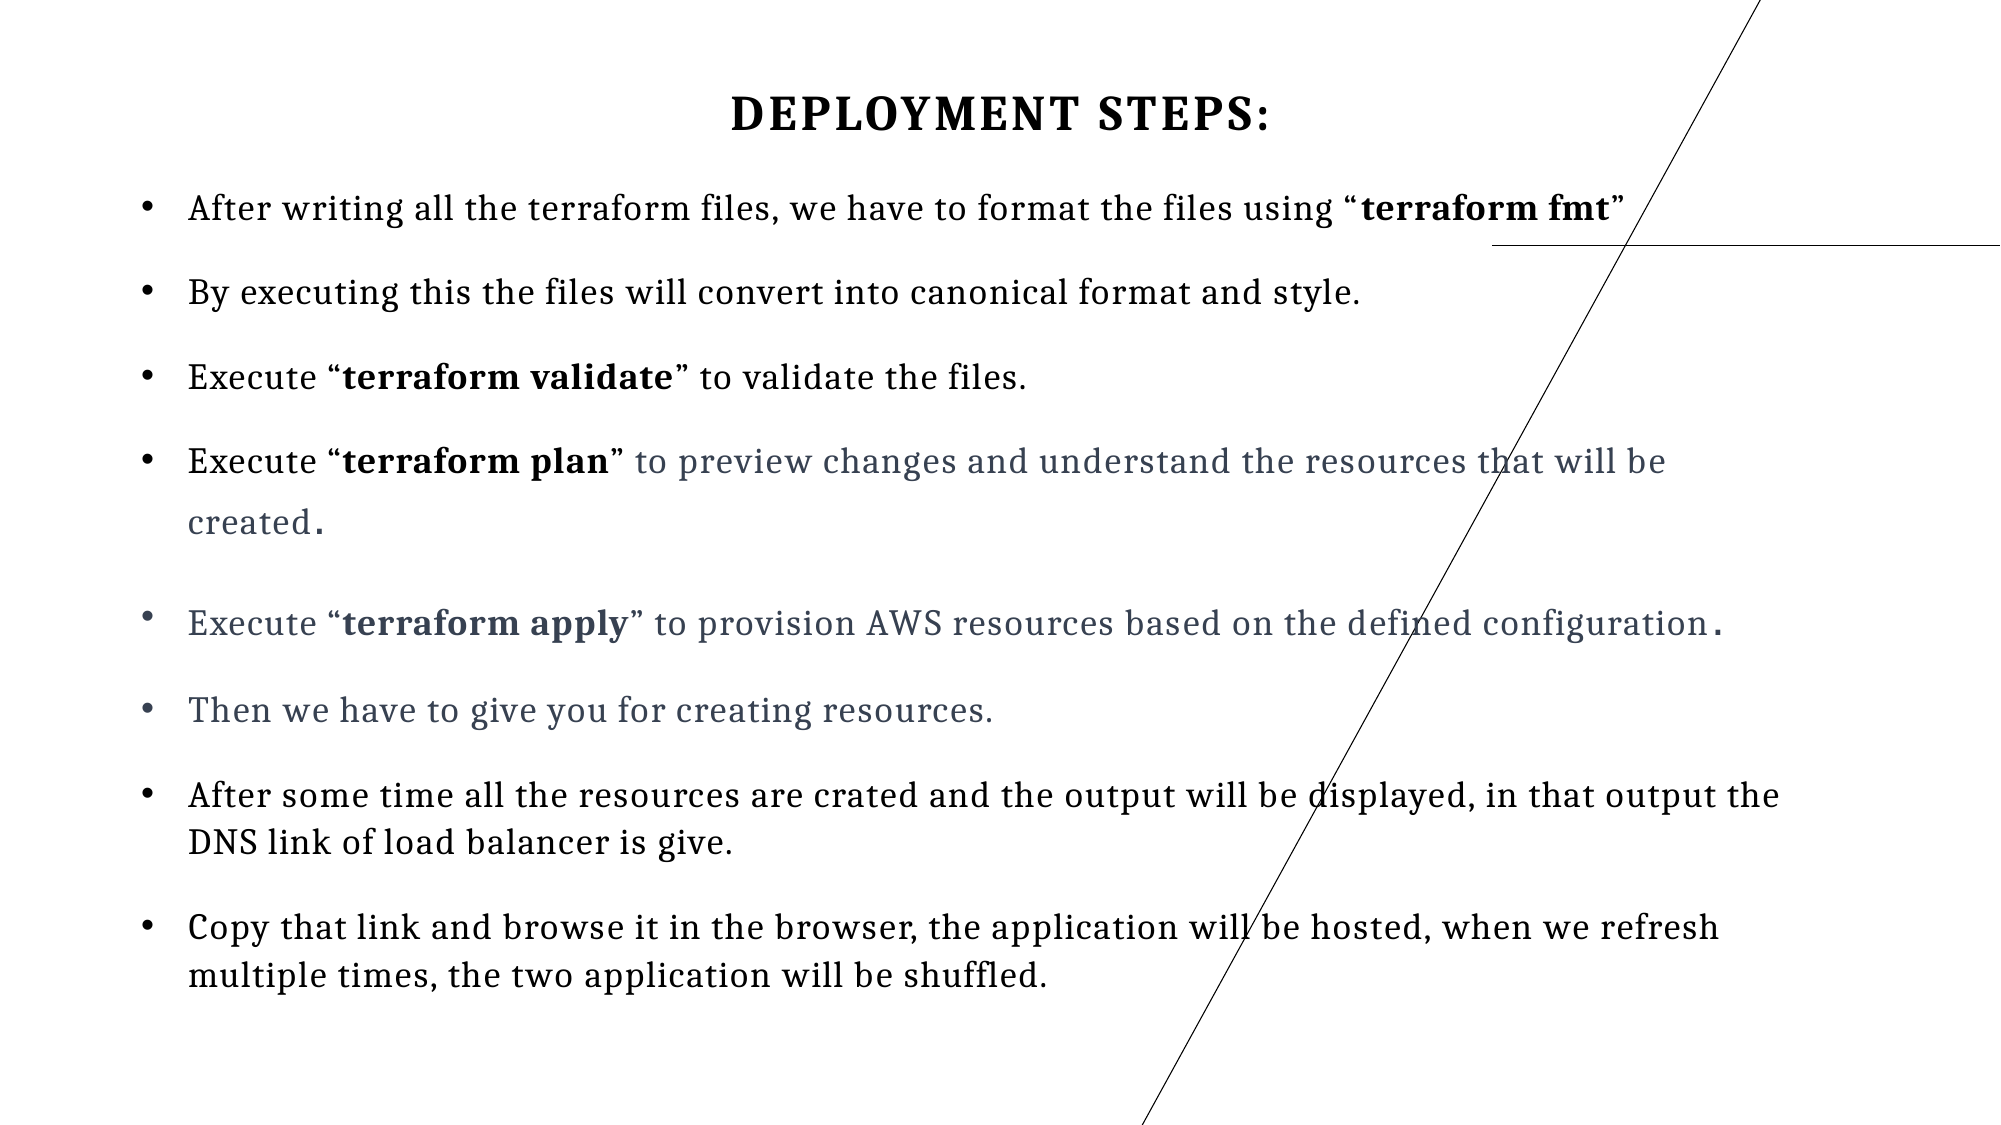

# Deployment steps:
After writing all the terraform files, we have to format the files using “terraform fmt”
By executing this the files will convert into canonical format and style.
Execute “terraform validate” to validate the files.
Execute “terraform plan” to preview changes and understand the resources that will be created.
Execute “terraform apply” to provision AWS resources based on the defined configuration.
Then we have to give you for creating resources.
After some time all the resources are crated and the output will be displayed, in that output the DNS link of load balancer is give.
Copy that link and browse it in the browser, the application will be hosted, when we refresh multiple times, the two application will be shuffled.